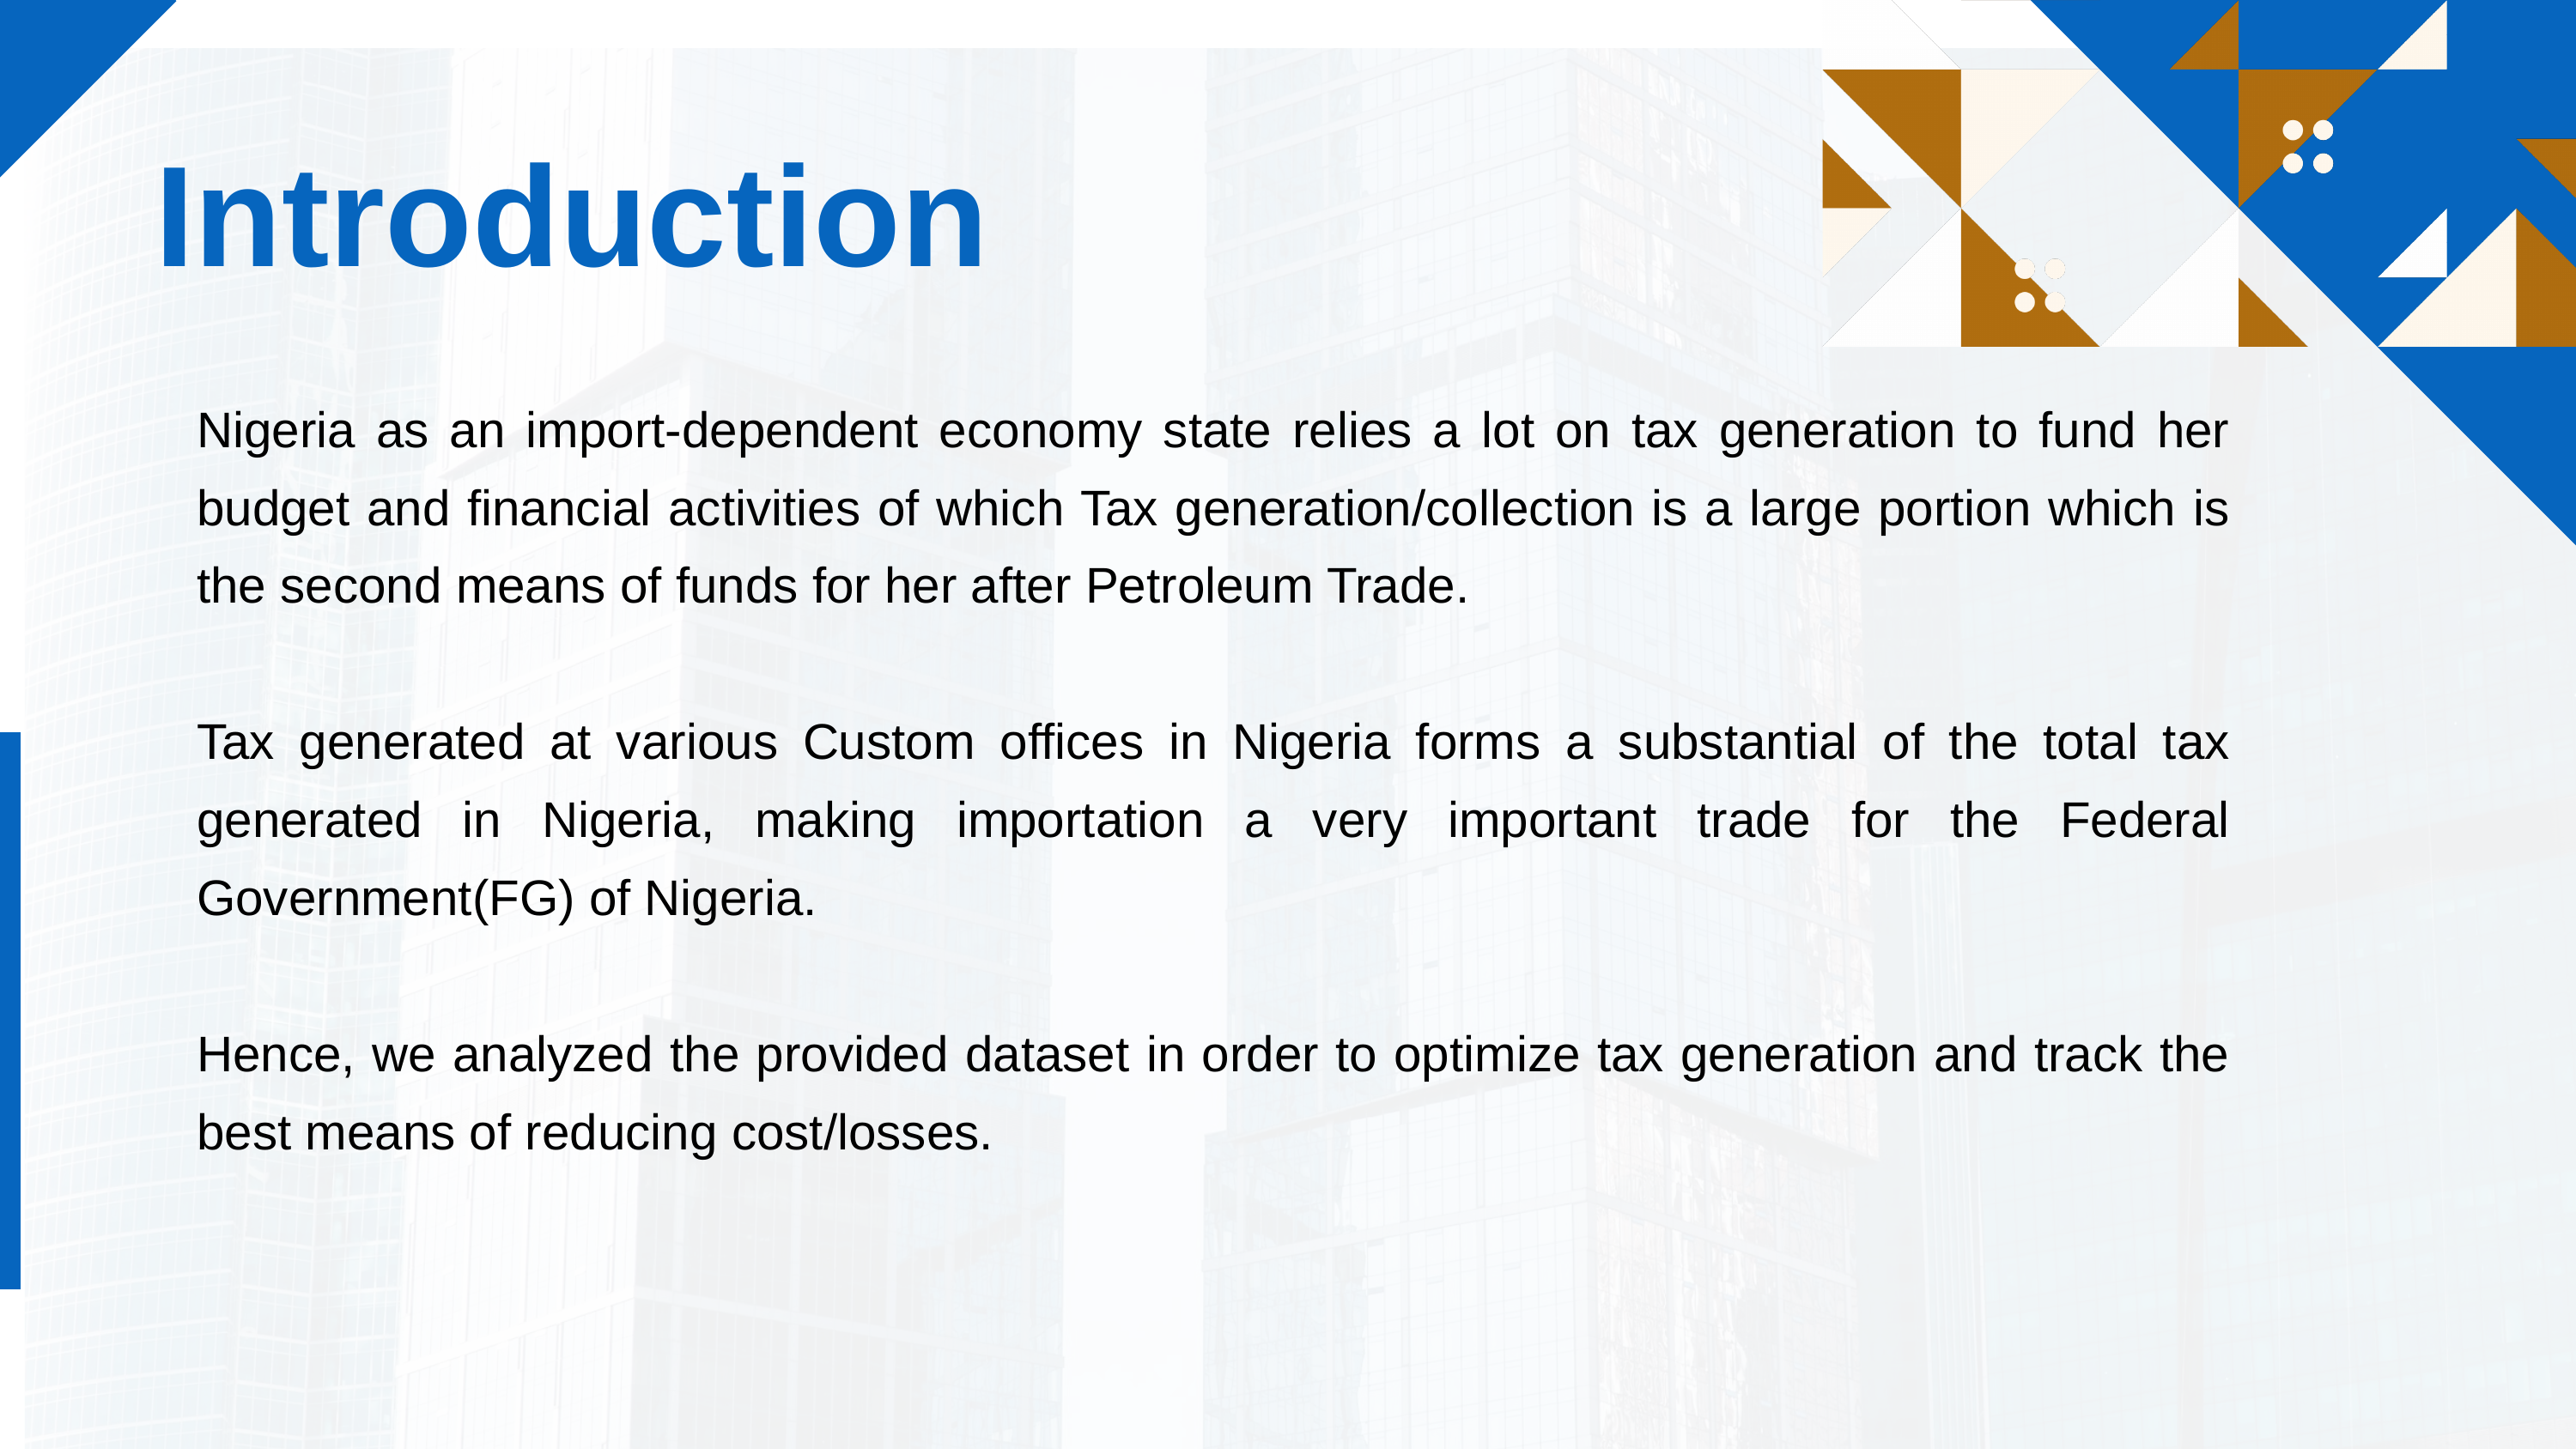

Introduction
Nigeria as an import-dependent economy state relies a lot on tax generation to fund her budget and financial activities of which Tax generation/collection is a large portion which is the second means of funds for her after Petroleum Trade.

Tax generated at various Custom offices in Nigeria forms a substantial of the total tax generated in Nigeria, making importation a very important trade for the Federal Government(FG) of Nigeria.

Hence, we analyzed the provided dataset in order to optimize tax generation and track the best means of reducing cost/losses.